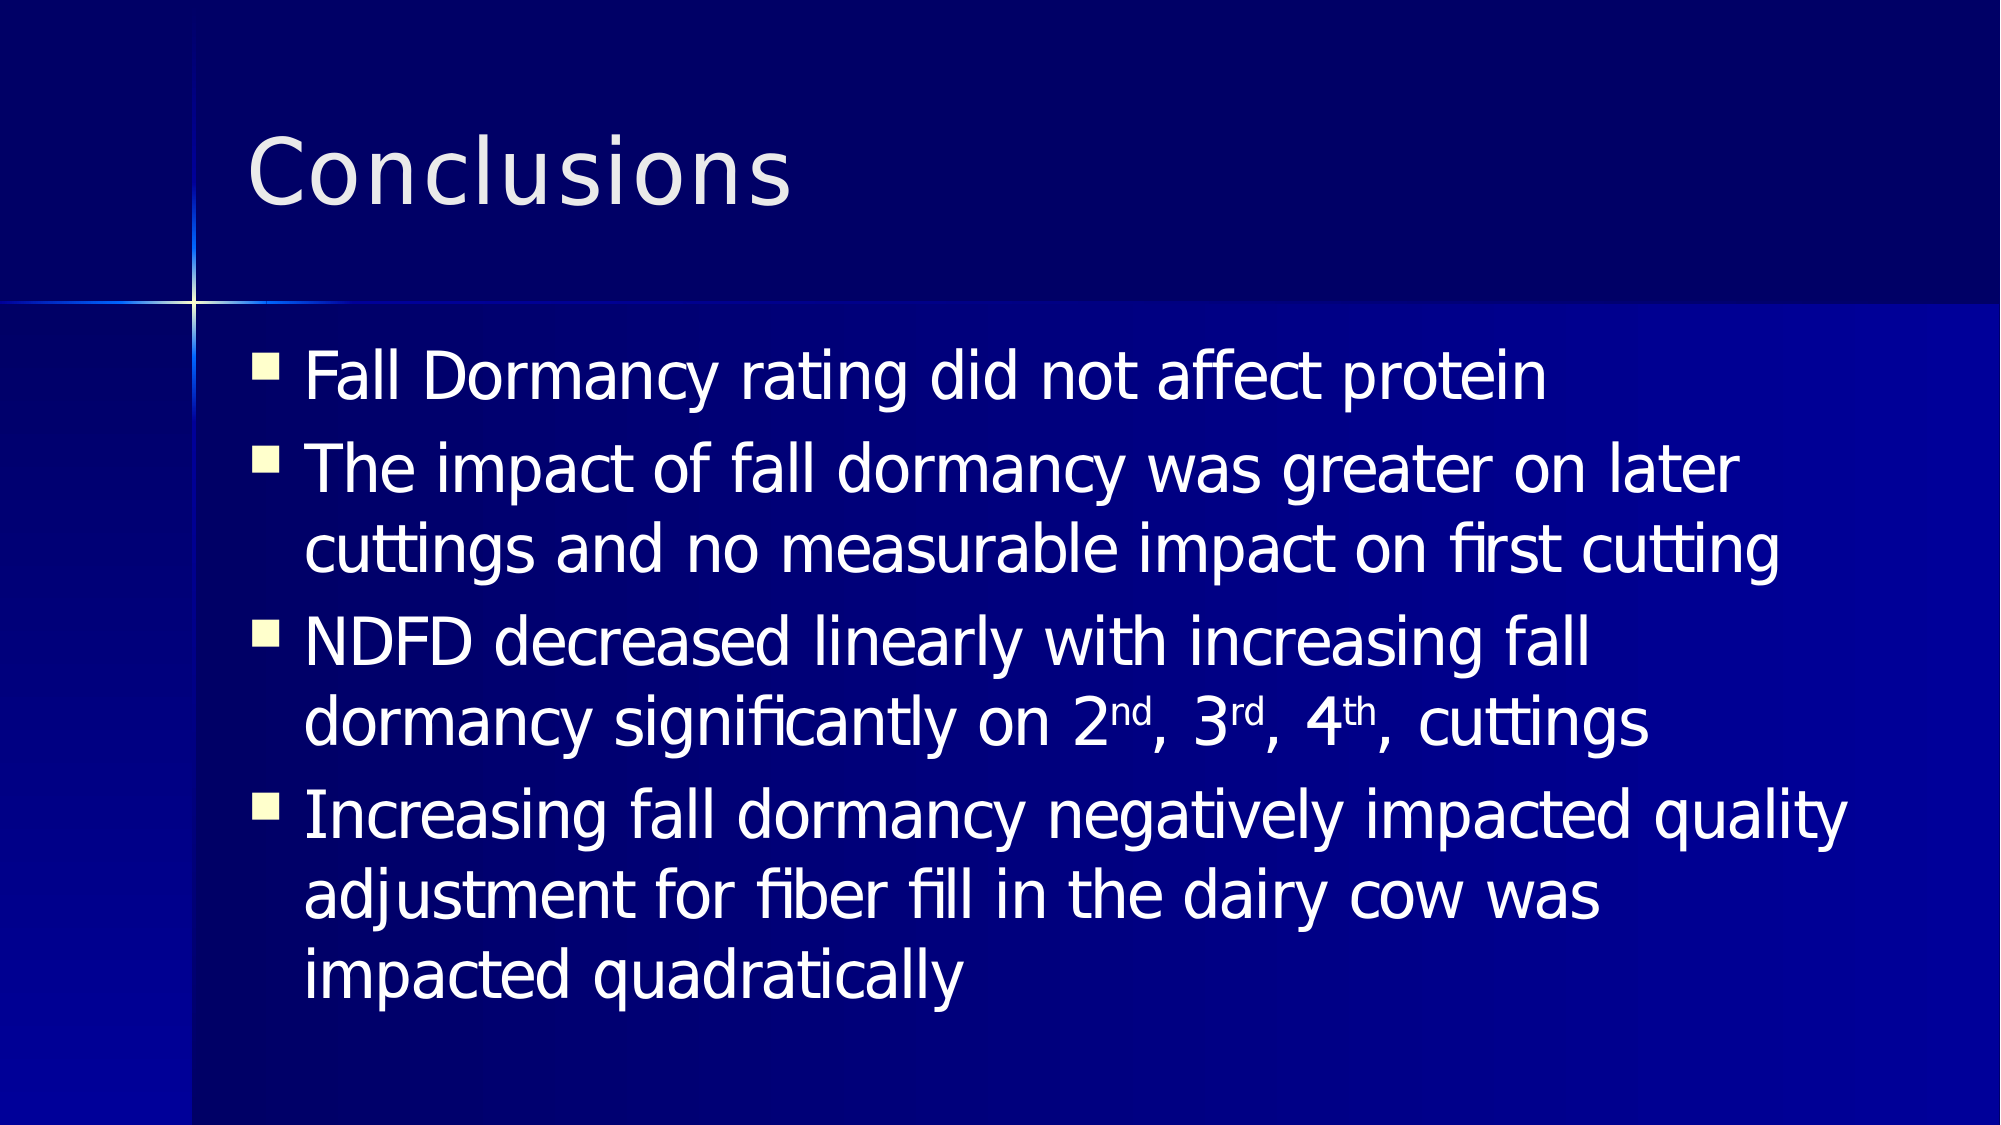

# Conclusions
Fall Dormancy rating did not affect protein
The impact of fall dormancy was greater on later cuttings and no measurable impact on first cutting
NDFD decreased linearly with increasing fall dormancy significantly on 2nd, 3rd, 4th, cuttings
Increasing fall dormancy negatively impacted quality adjustment for fiber fill in the dairy cow was impacted quadratically